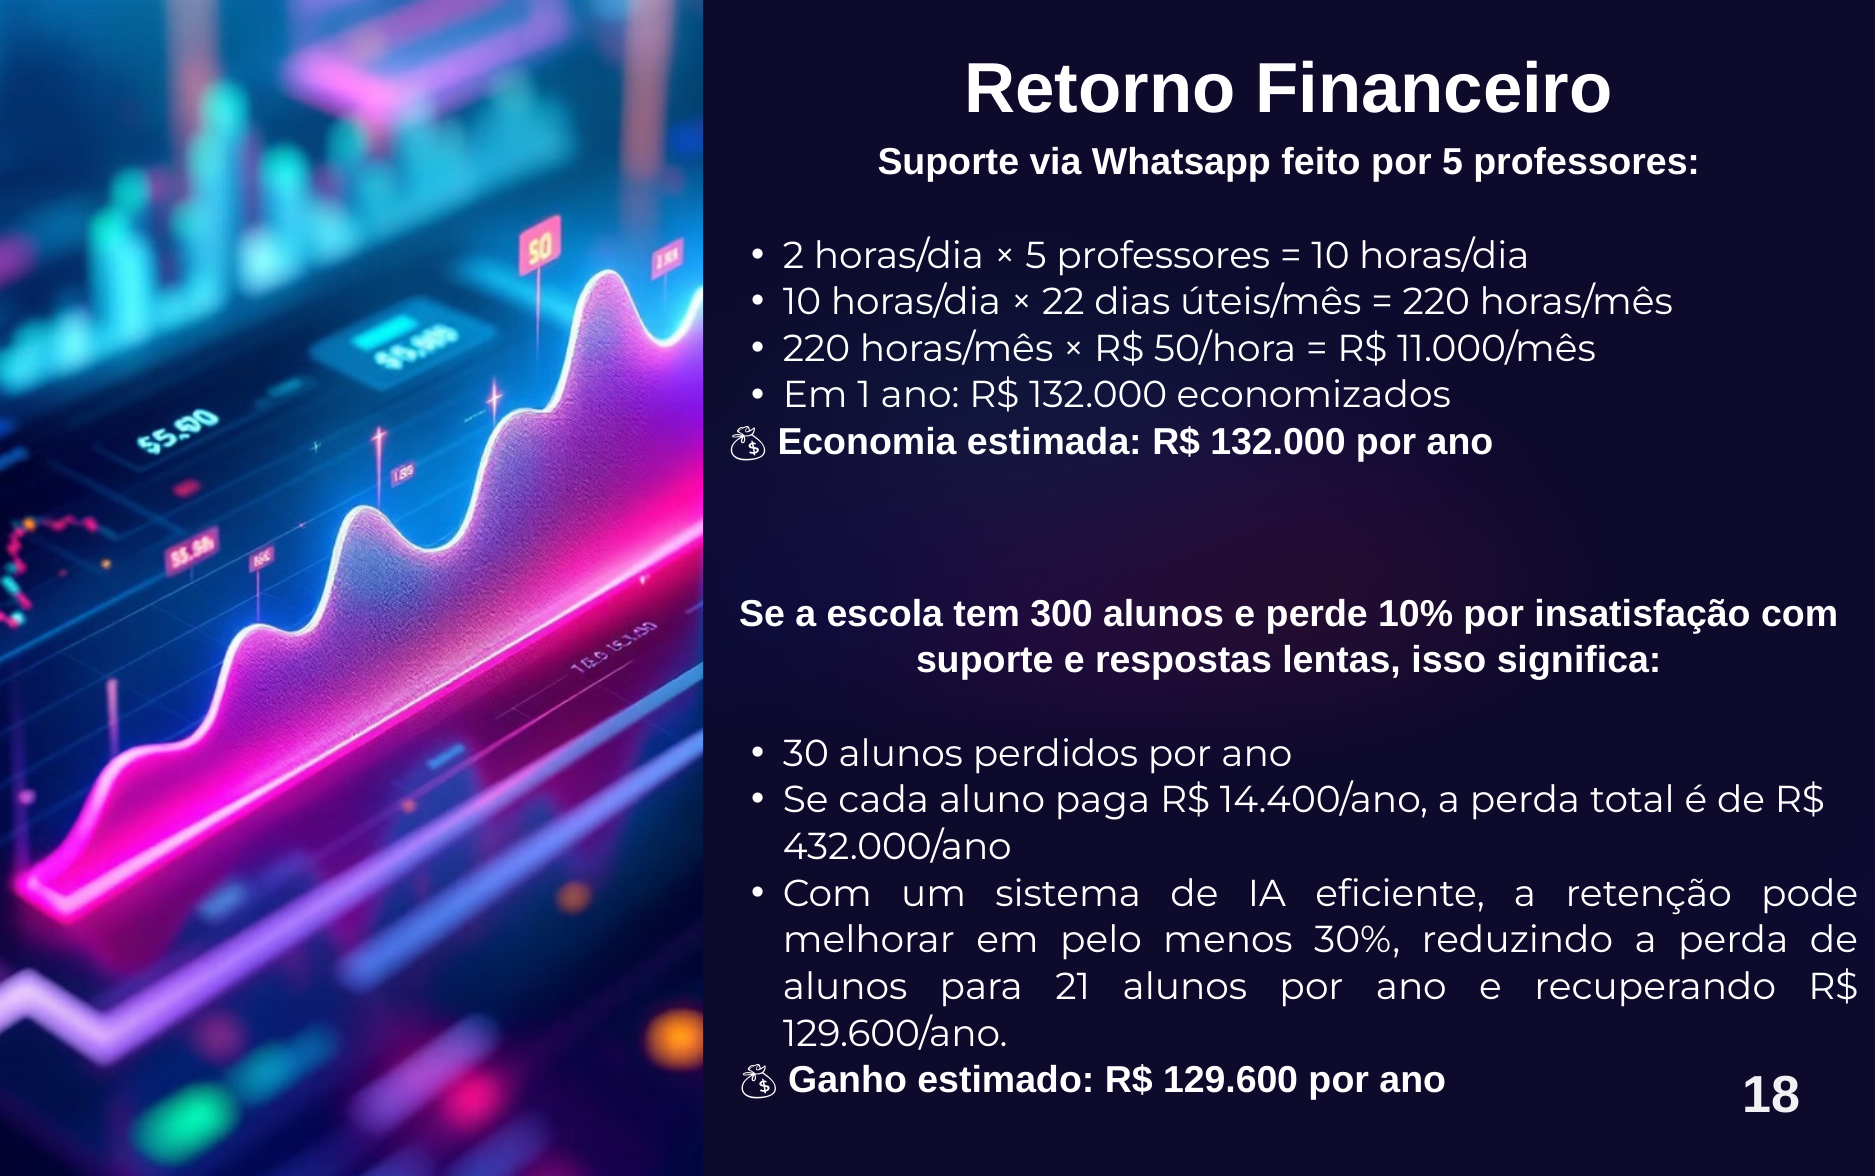

Retorno Financeiro
Suporte via Whatsapp feito por 5 professores:

2 horas/dia × 5 professores = 10 horas/dia
10 horas/dia × 22 dias úteis/mês = 220 horas/mês
220 horas/mês × R$ 50/hora = R$ 11.000/mês
Em 1 ano: R$ 132.000 economizados
 💰 Economia estimada: R$ 132.000 por ano

Se a escola tem 300 alunos e perde 10% por insatisfação com suporte e respostas lentas, isso significa:

30 alunos perdidos por ano
Se cada aluno paga R$ 14.400/ano, a perda total é de R$ 432.000/ano
Com um sistema de IA eficiente, a retenção pode melhorar em pelo menos 30%, reduzindo a perda de alunos para 21 alunos por ano e recuperando R$ 129.600/ano.
  💰 Ganho estimado: R$ 129.600 por ano

18